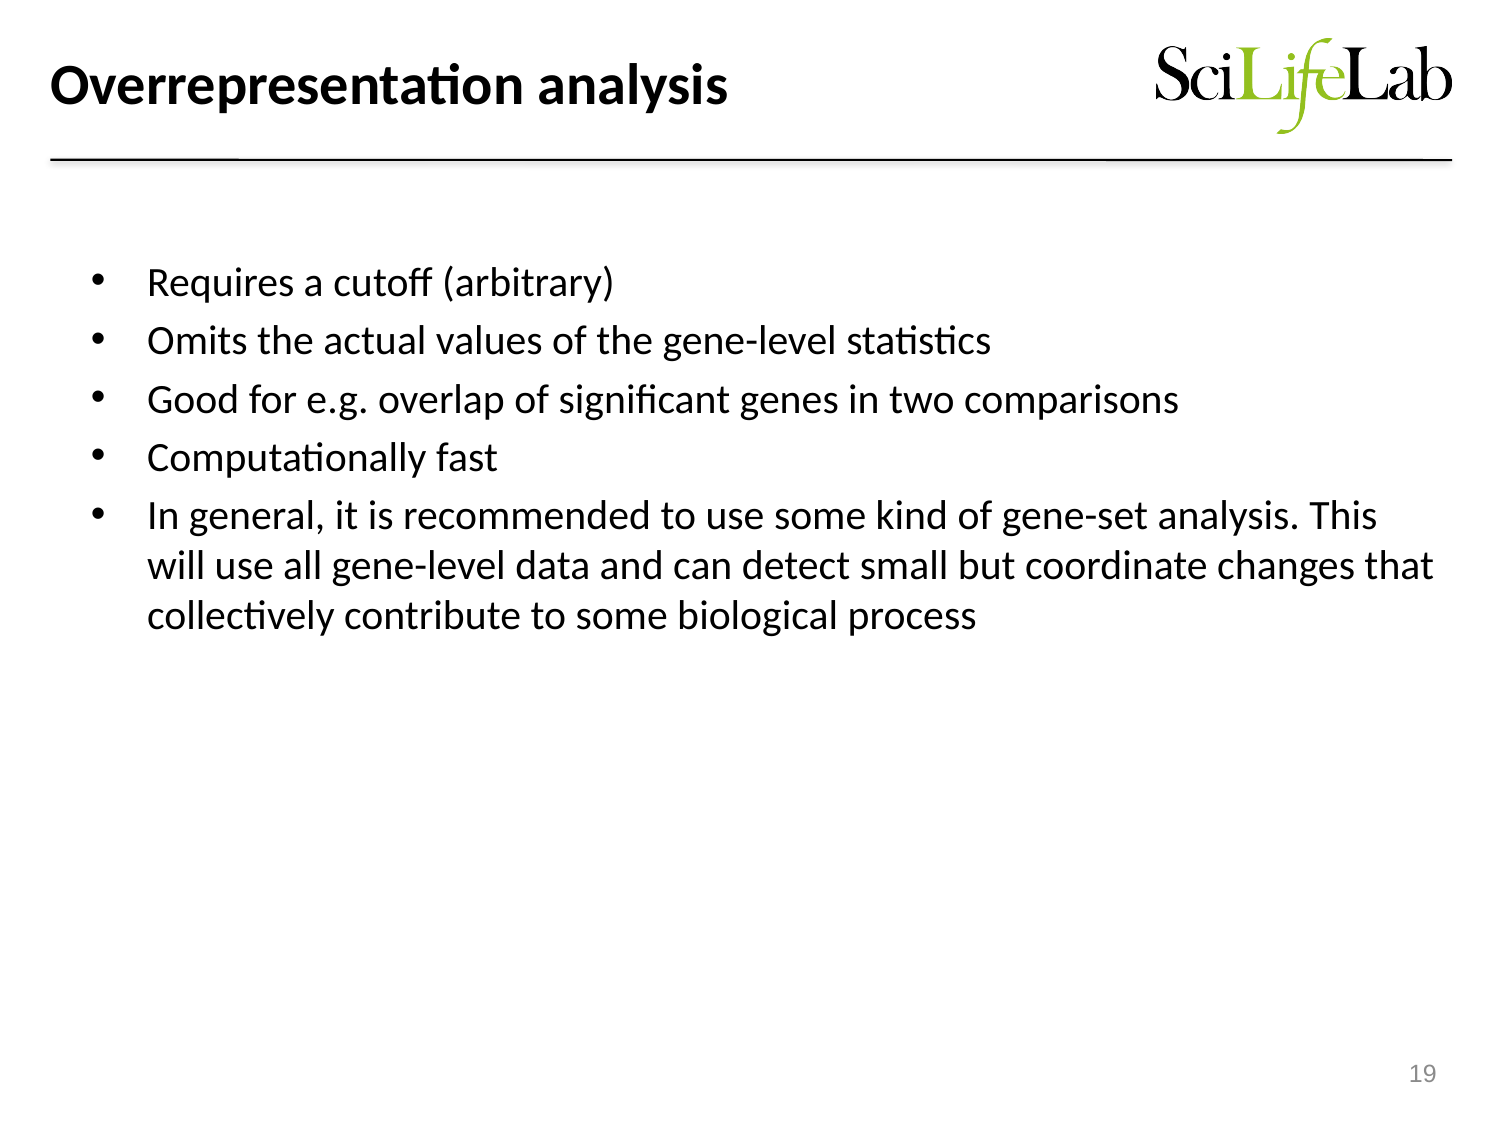

# Overrepresentation analysis
Requires a cutoff (arbitrary)
Omits the actual values of the gene-level statistics
Good for e.g. overlap of significant genes in two comparisons
Computationally fast
In general, it is recommended to use some kind of gene-set analysis. This will use all gene-level data and can detect small but coordinate changes that collectively contribute to some biological process
19